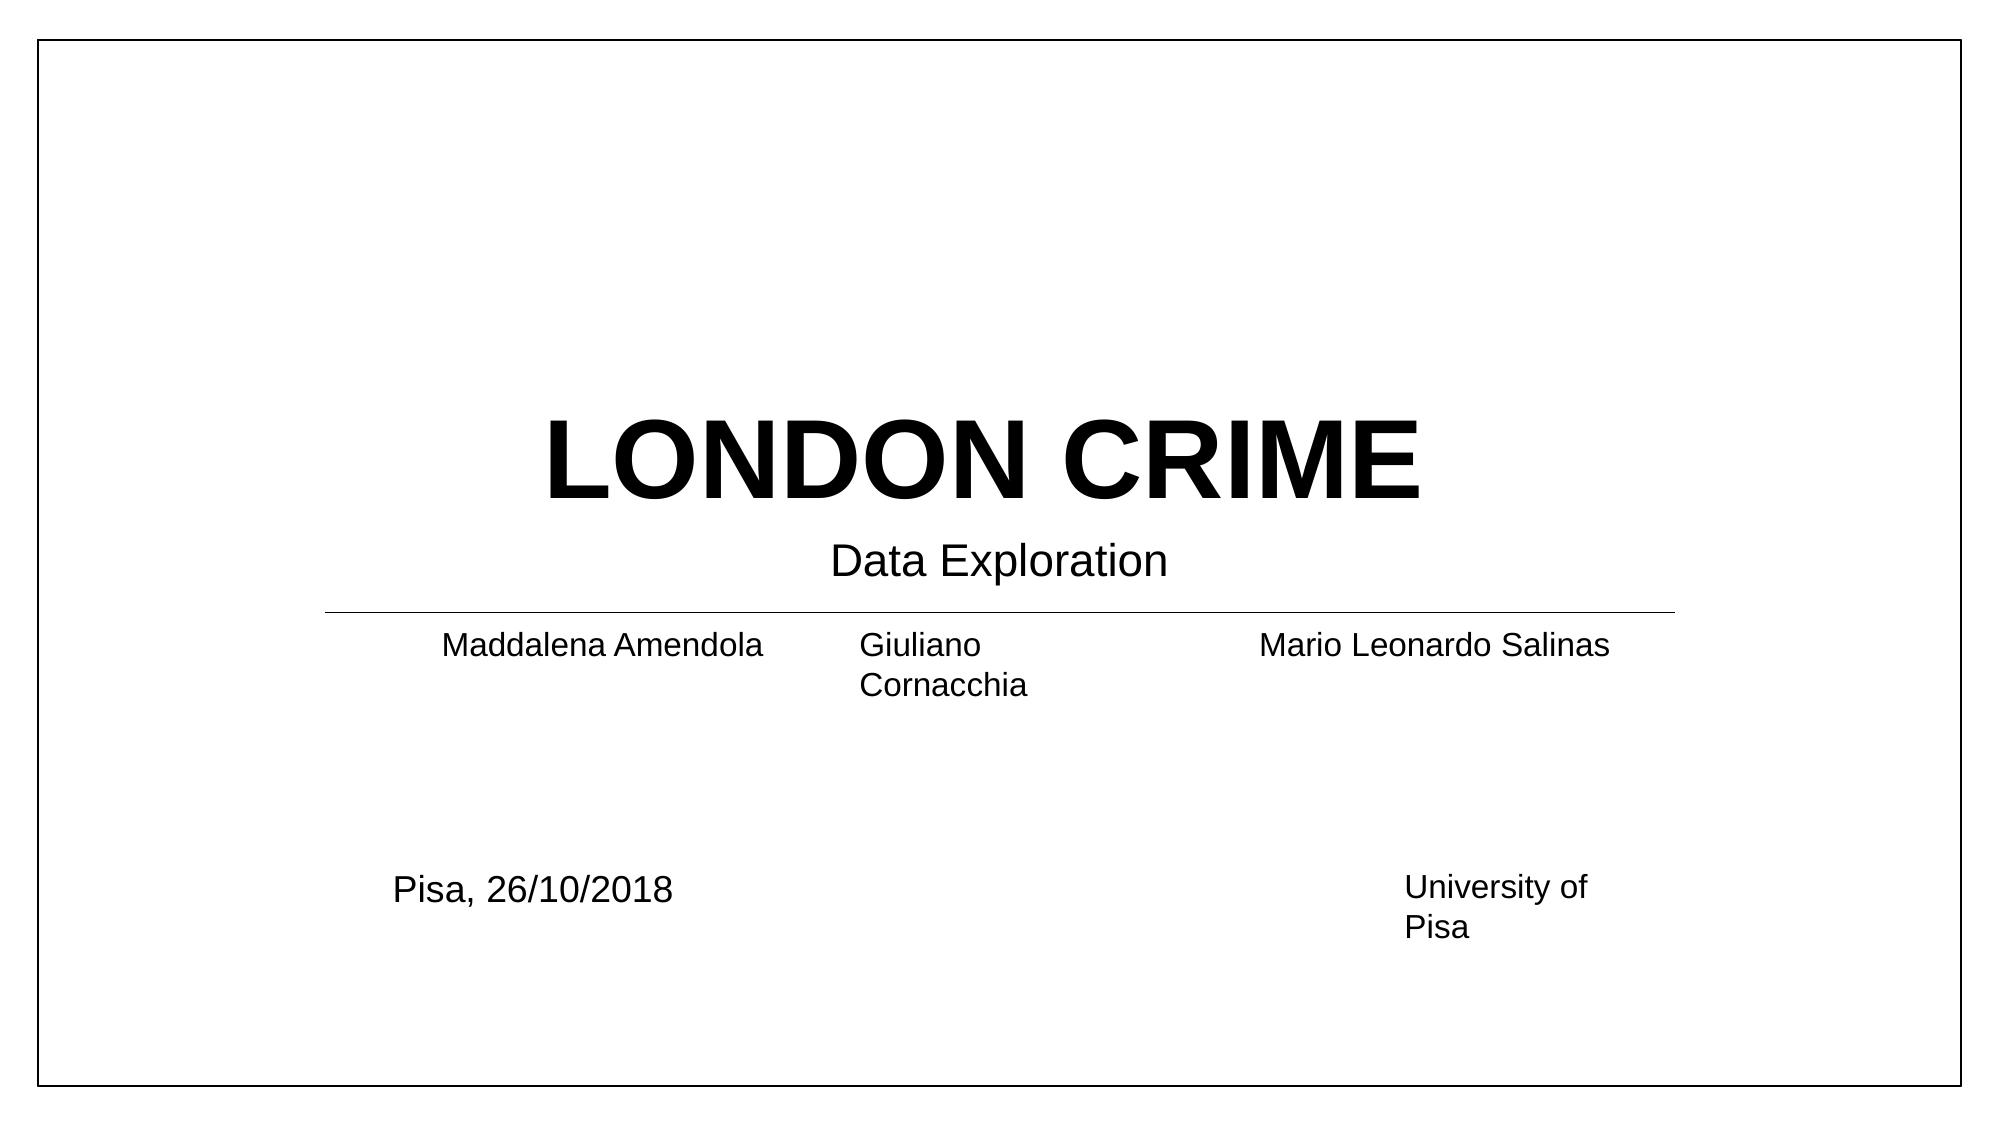

# London Crime
Data Exploration
Maddalena Amendola
Giuliano Cornacchia
Mario Leonardo Salinas
Pisa, 26/10/2018
University of Pisa